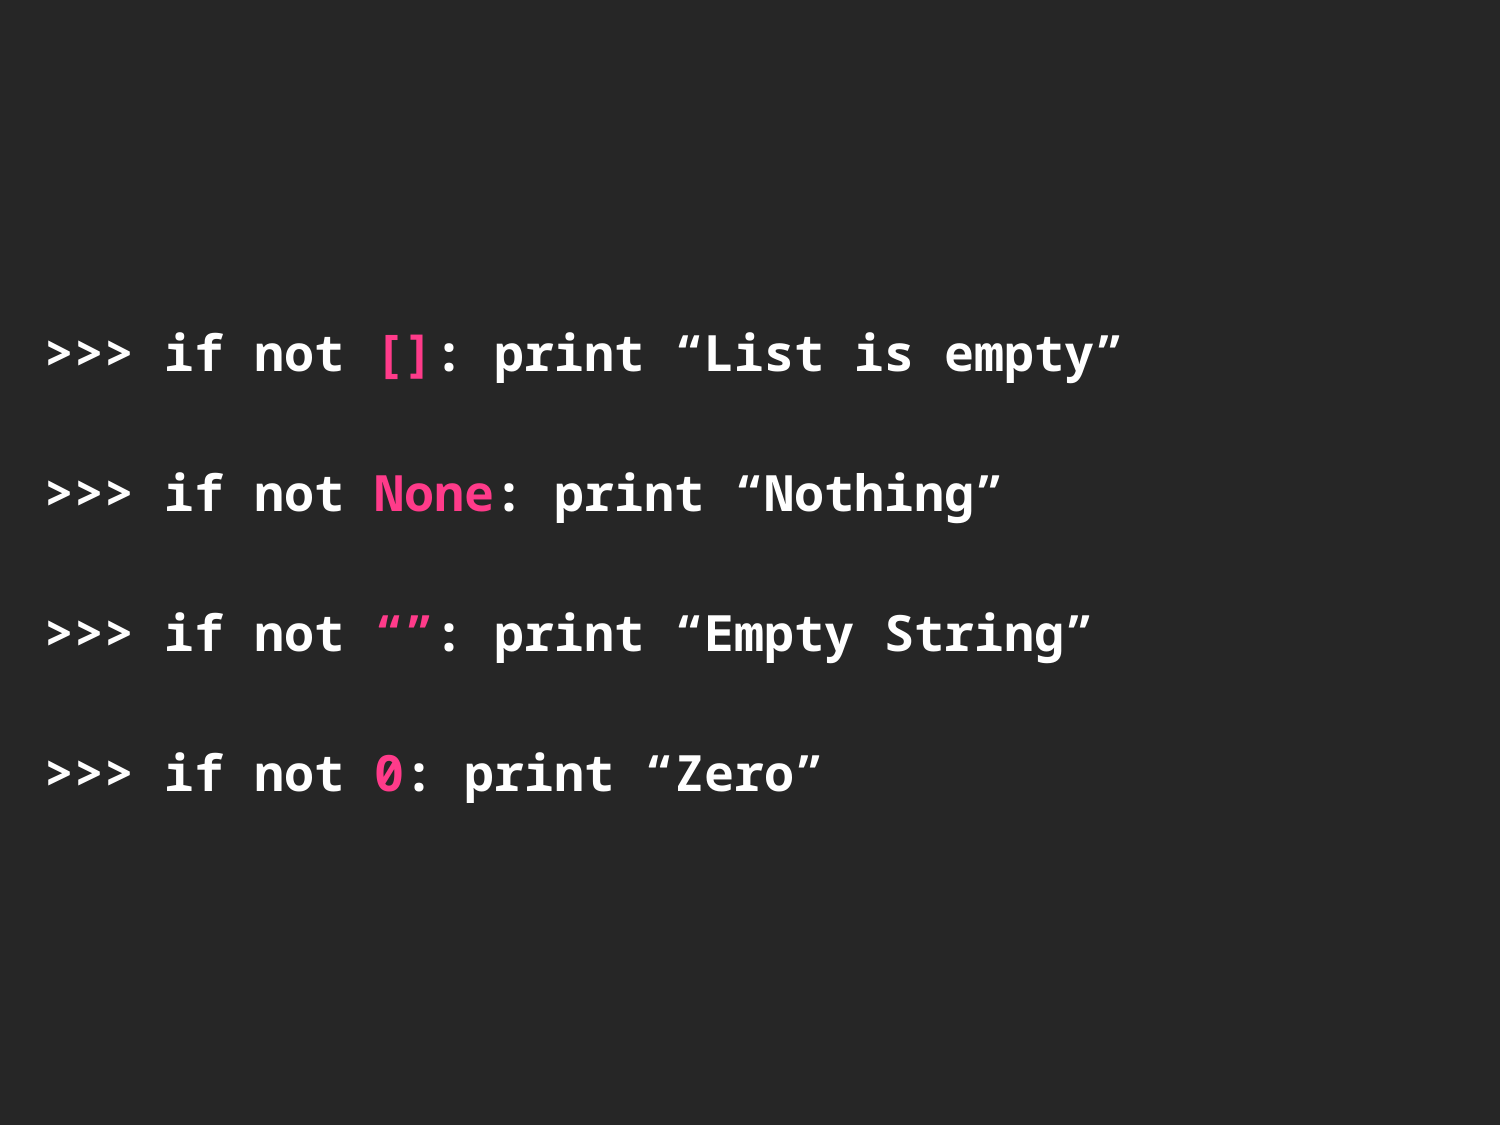

>>> if not []: print “List is empty”

>>> if not None: print “Nothing”

>>> if not “”: print “Empty String”

>>> if not 0: print “Zero”